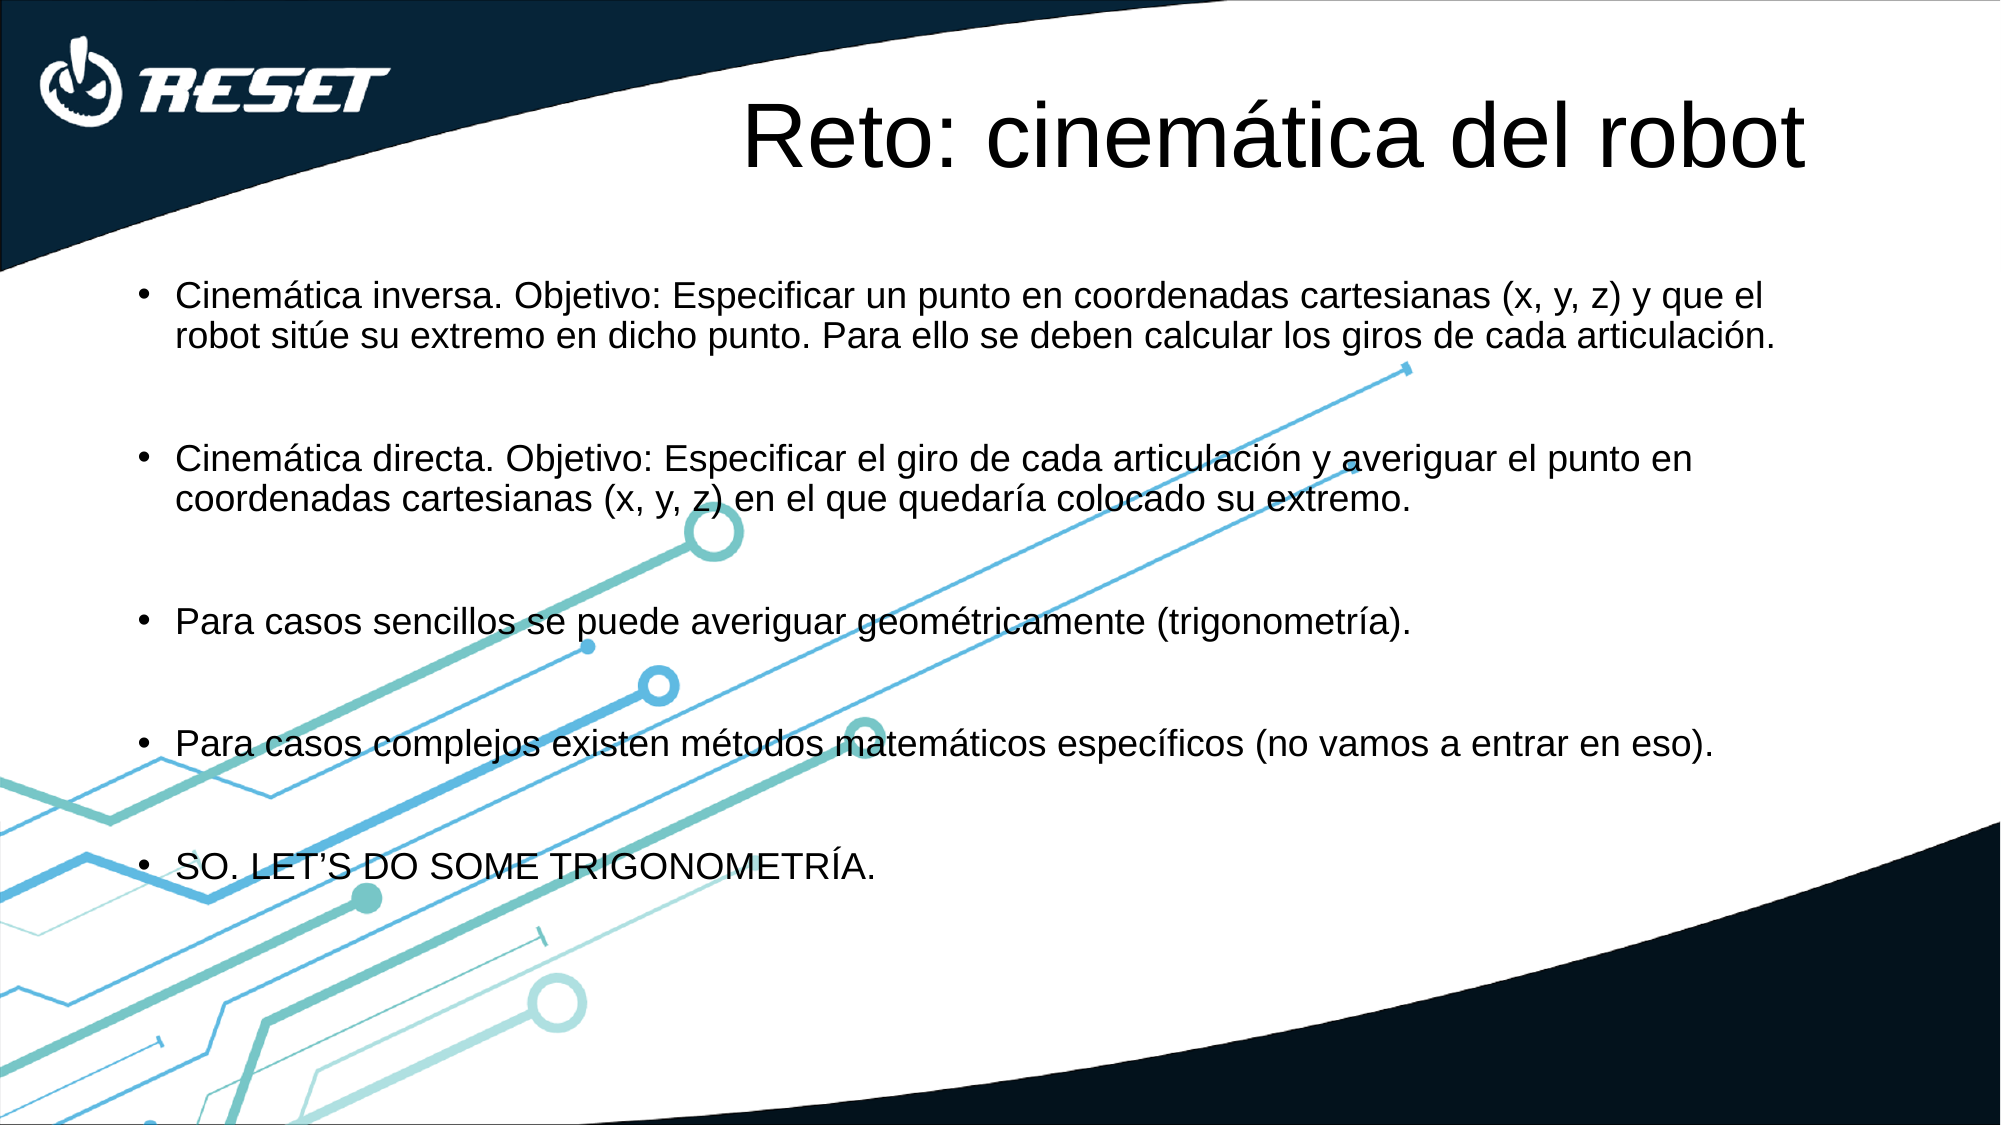

Reto: cinemática del robot
Cinemática inversa. Objetivo: Especificar un punto en coordenadas cartesianas (x, y, z) y que el robot sitúe su extremo en dicho punto. Para ello se deben calcular los giros de cada articulación.

Cinemática directa. Objetivo: Especificar el giro de cada articulación y averiguar el punto en coordenadas cartesianas (x, y, z) en el que quedaría colocado su extremo.

Para casos sencillos se puede averiguar geométricamente (trigonometría).

Para casos complejos existen métodos matemáticos específicos (no vamos a entrar en eso).

SO. LET’S DO SOME TRIGONOMETRÍA.